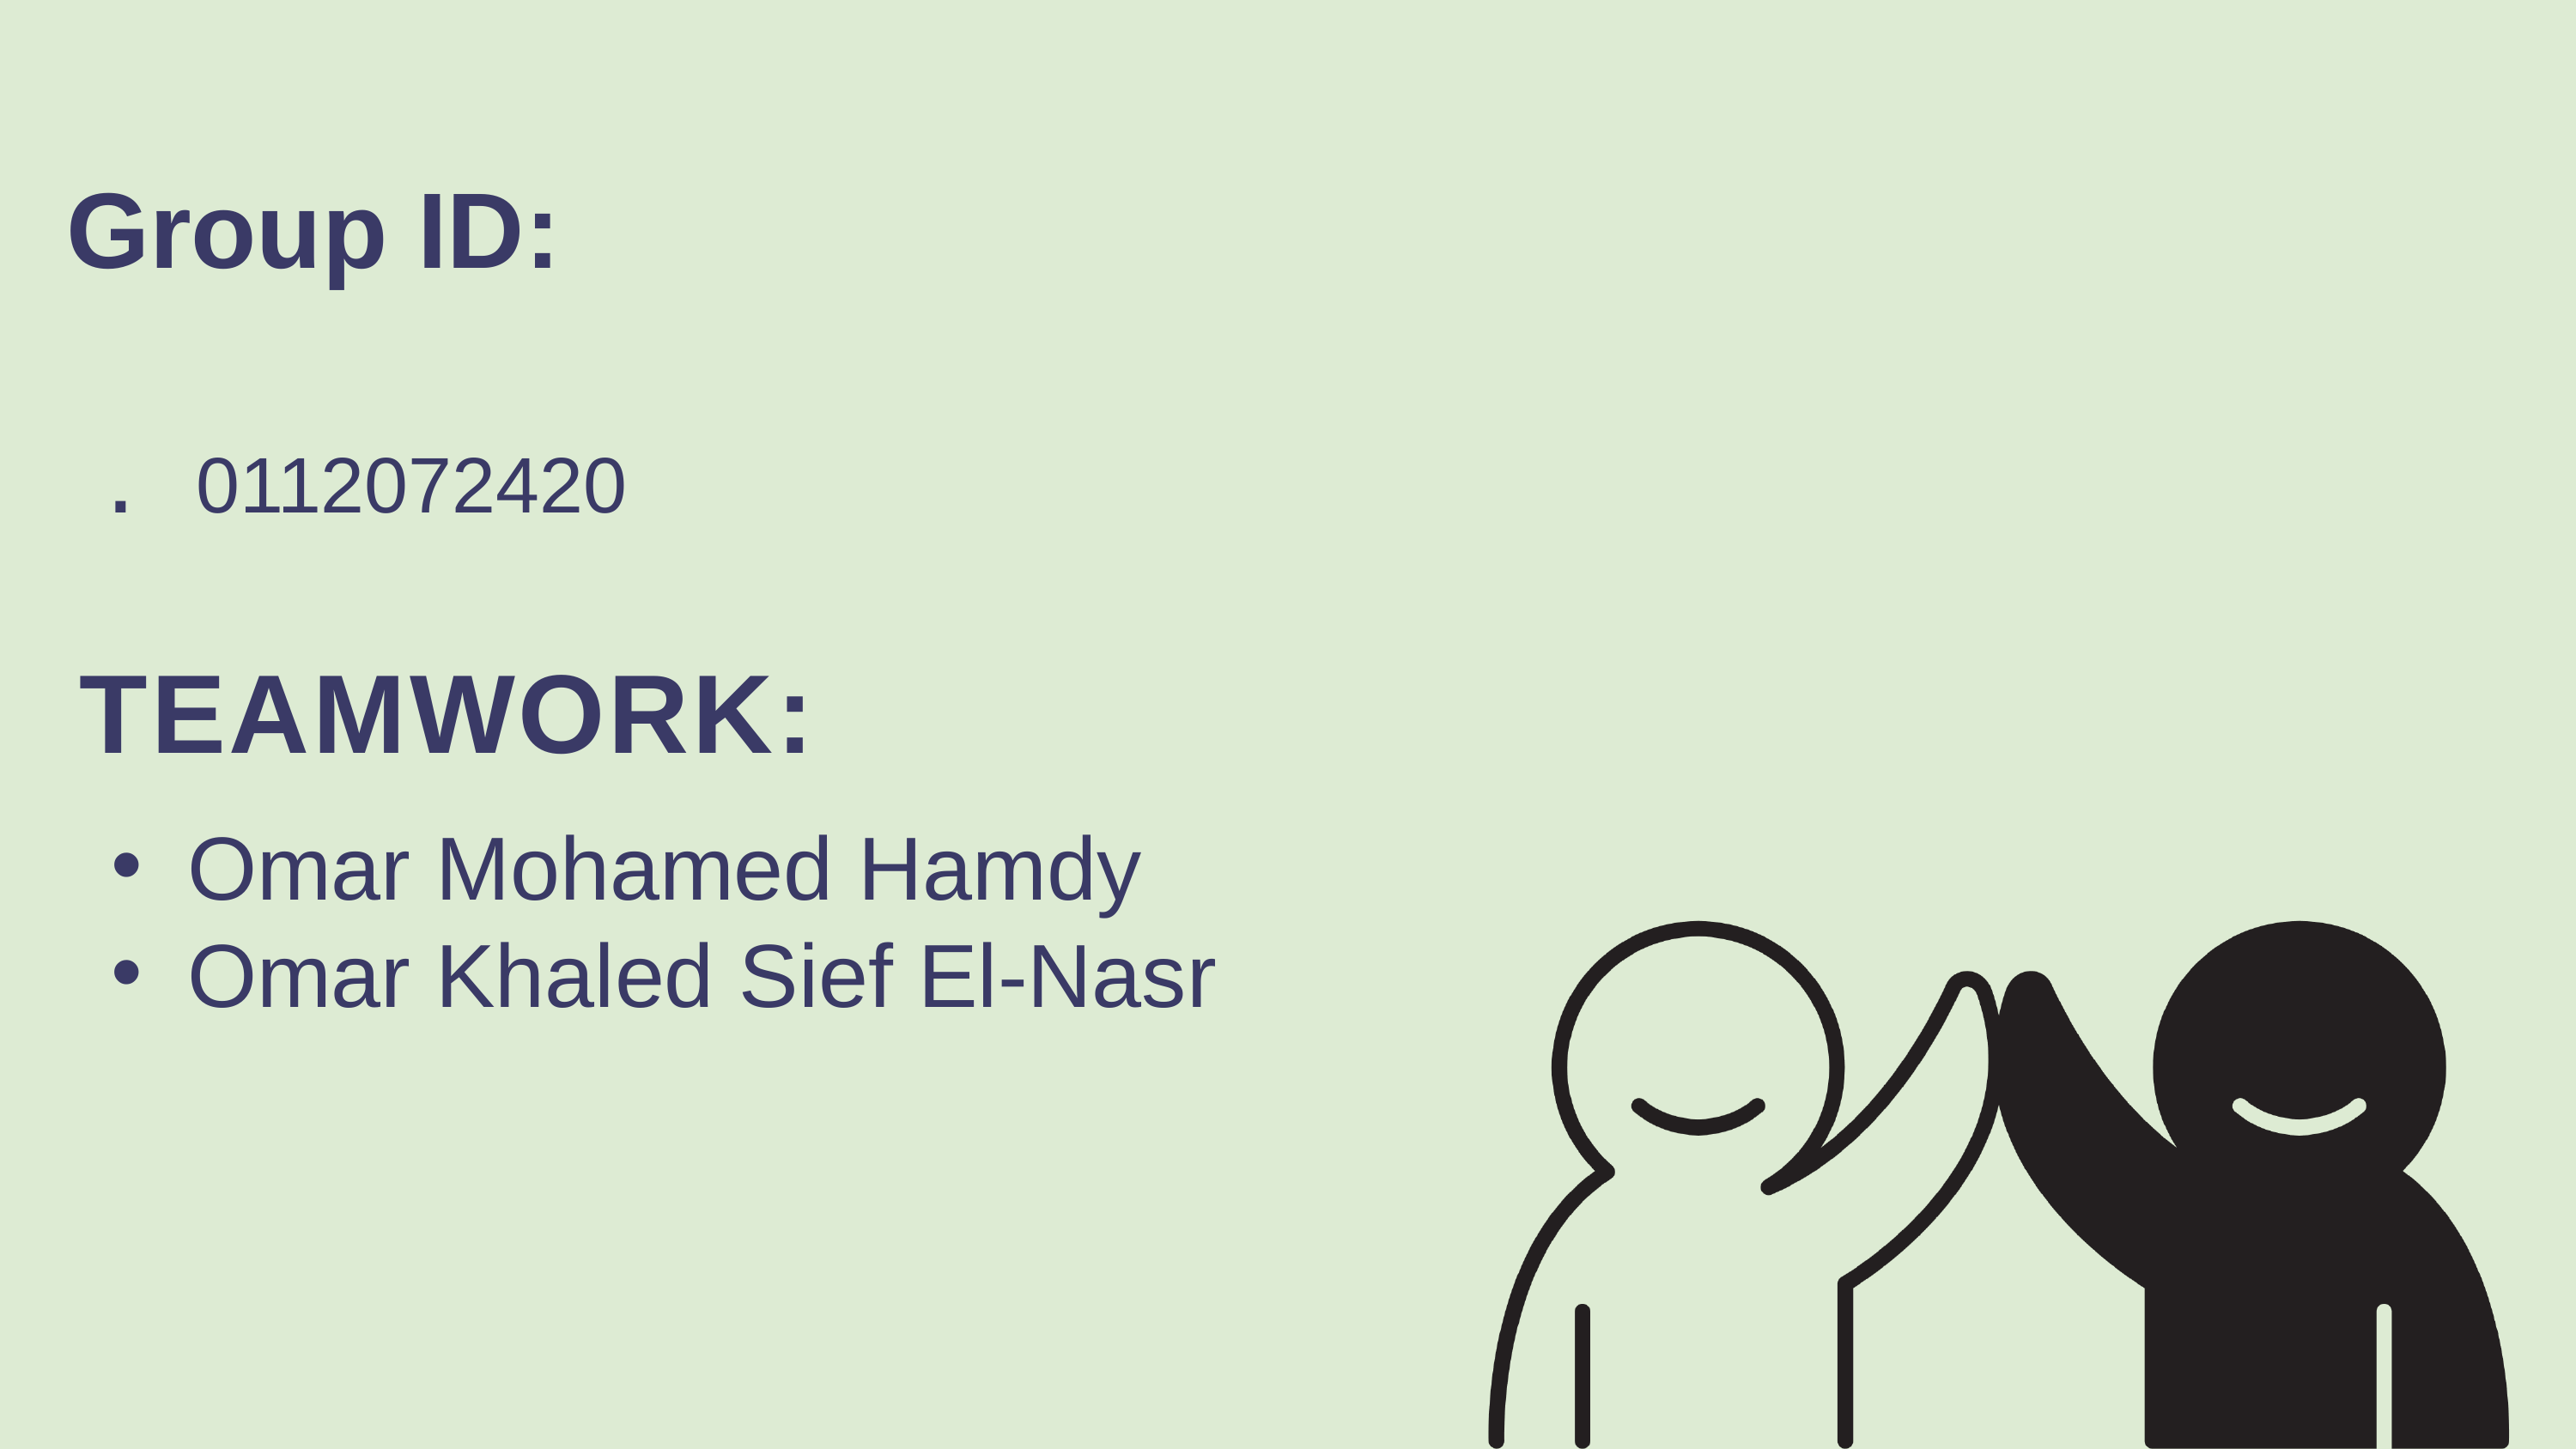

Group ID:

  .   0112072420
TEAMWORK:
Omar Mohamed Hamdy
Omar Khaled Sief El-Nasr